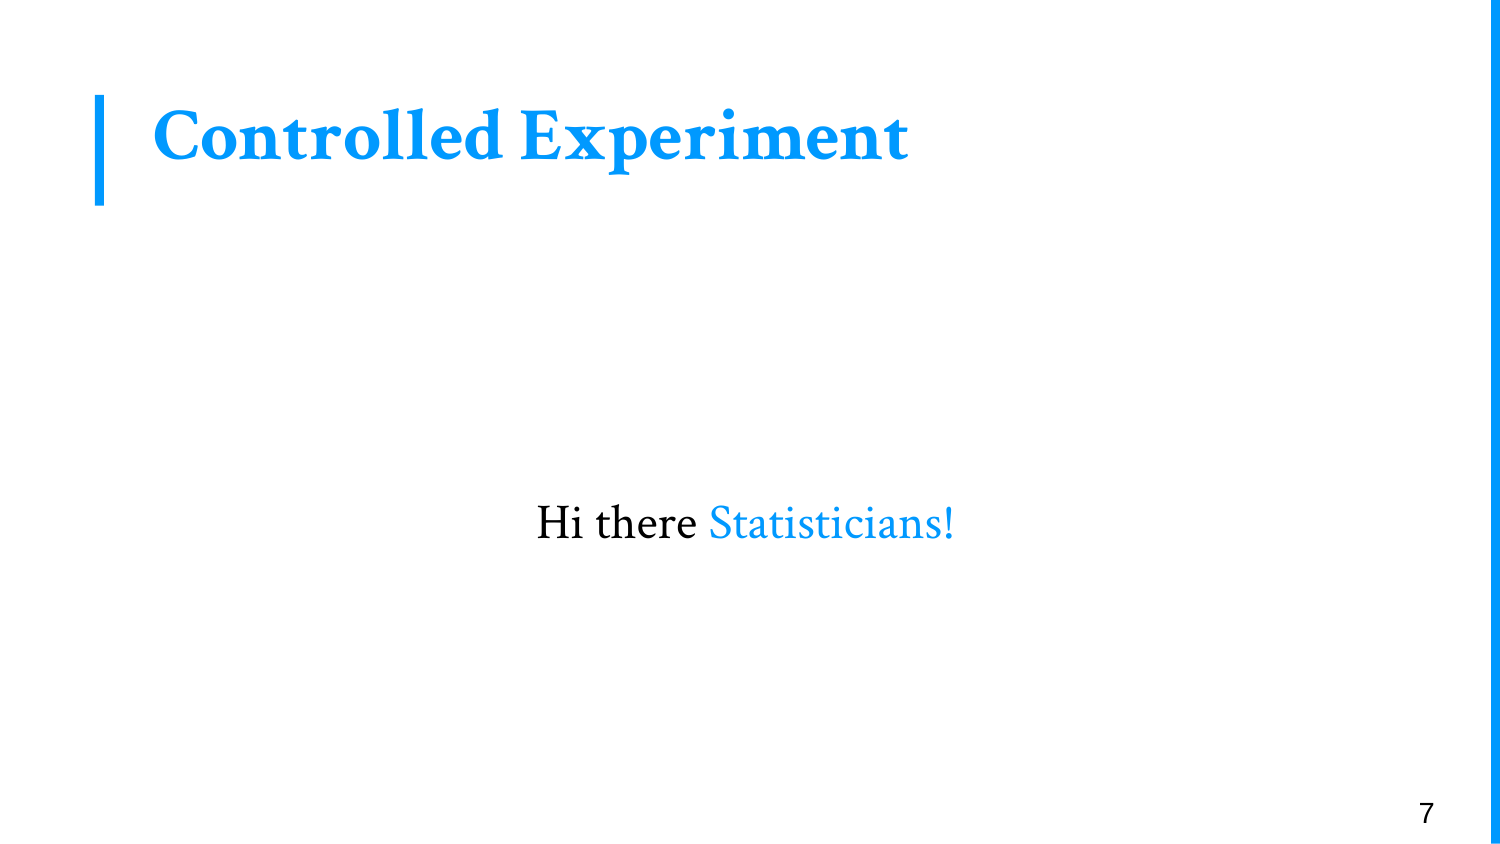

# Controlled Experiment

Hi there Statisticians!
7